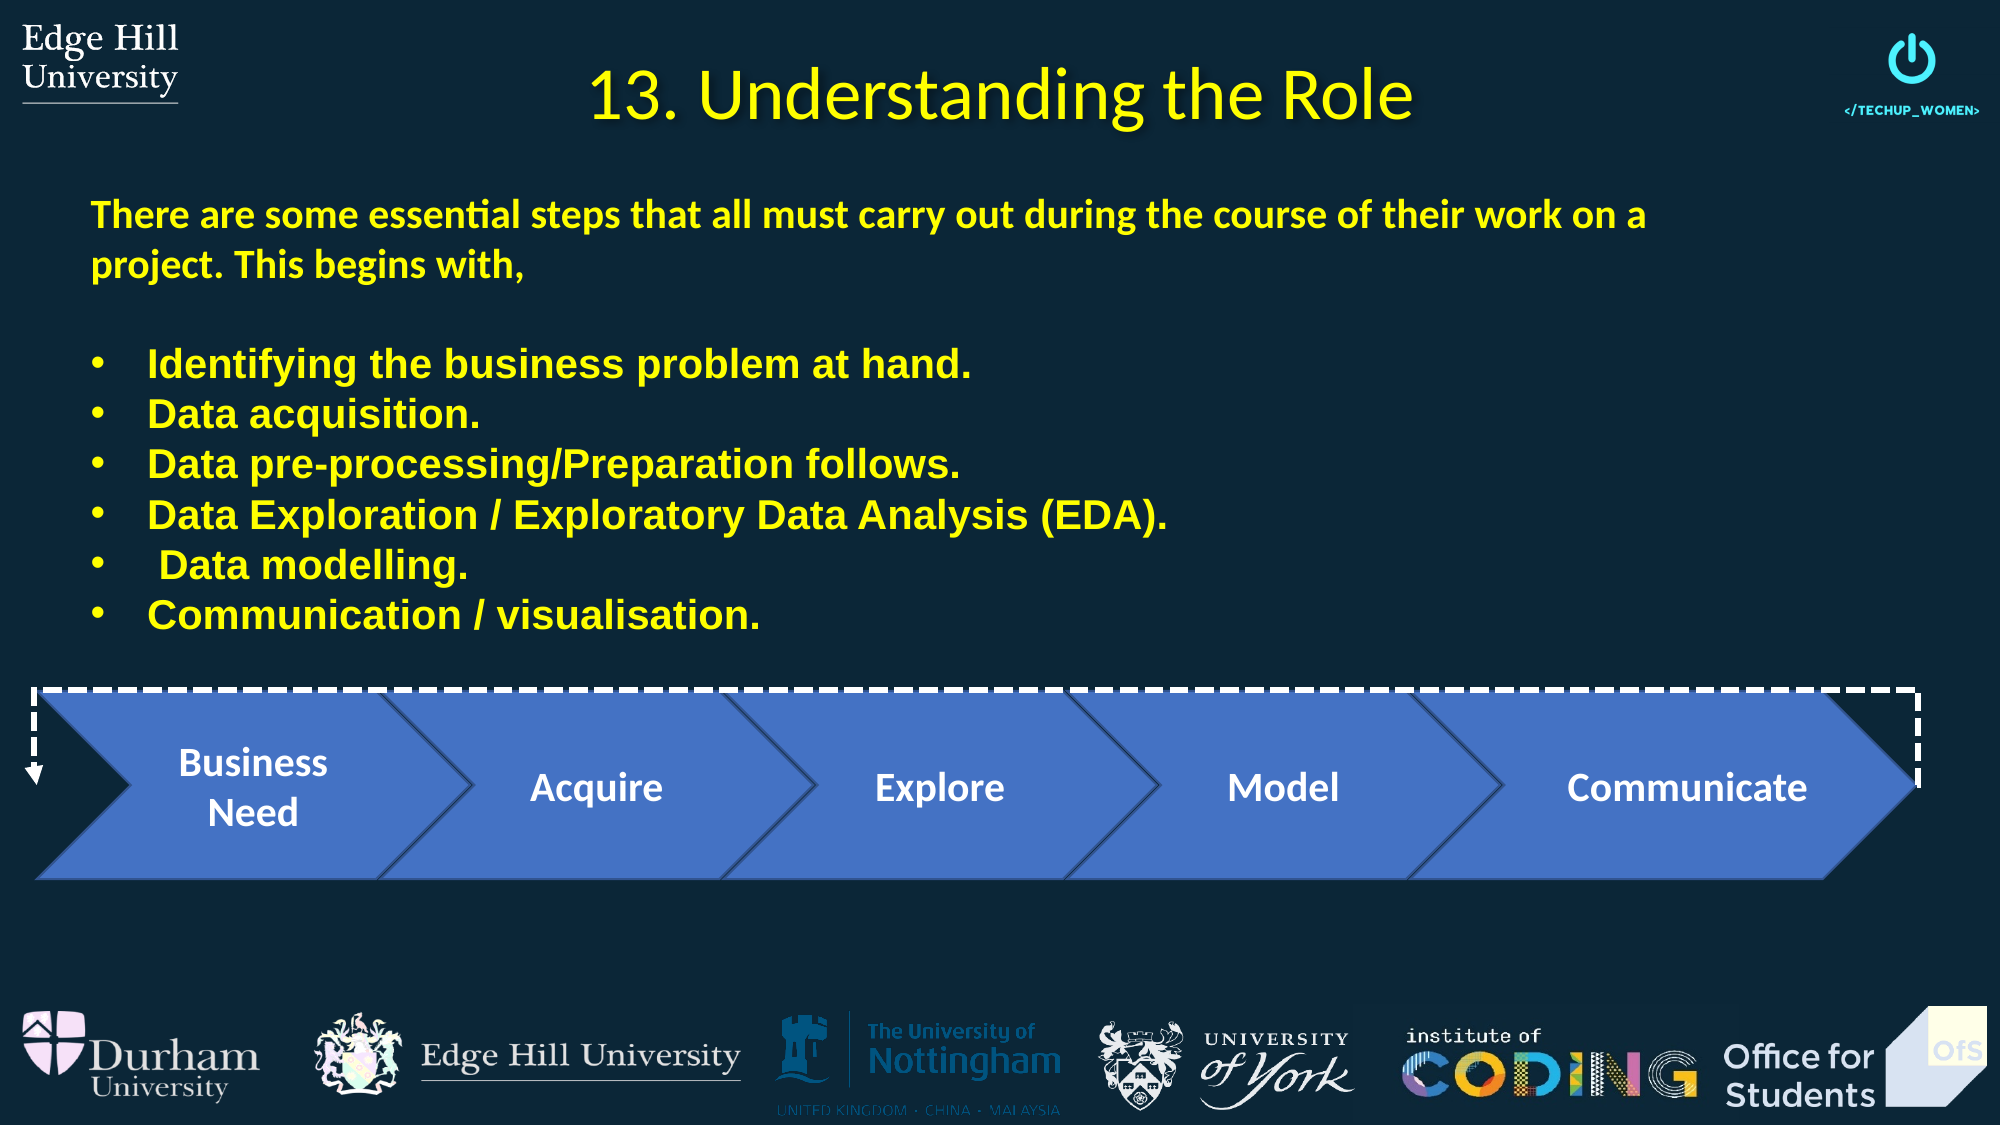

13. Understanding the Role
There are some essential steps that all must carry out during the course of their work on a project. This begins with,

Identifying the business problem at hand.
Data acquisition.
Data pre-processing/Preparation follows.
Data Exploration / Exploratory Data Analysis (EDA).
 Data modelling.
Communication / visualisation.

Business
Need
Acquire
Explore
Model
Communicate